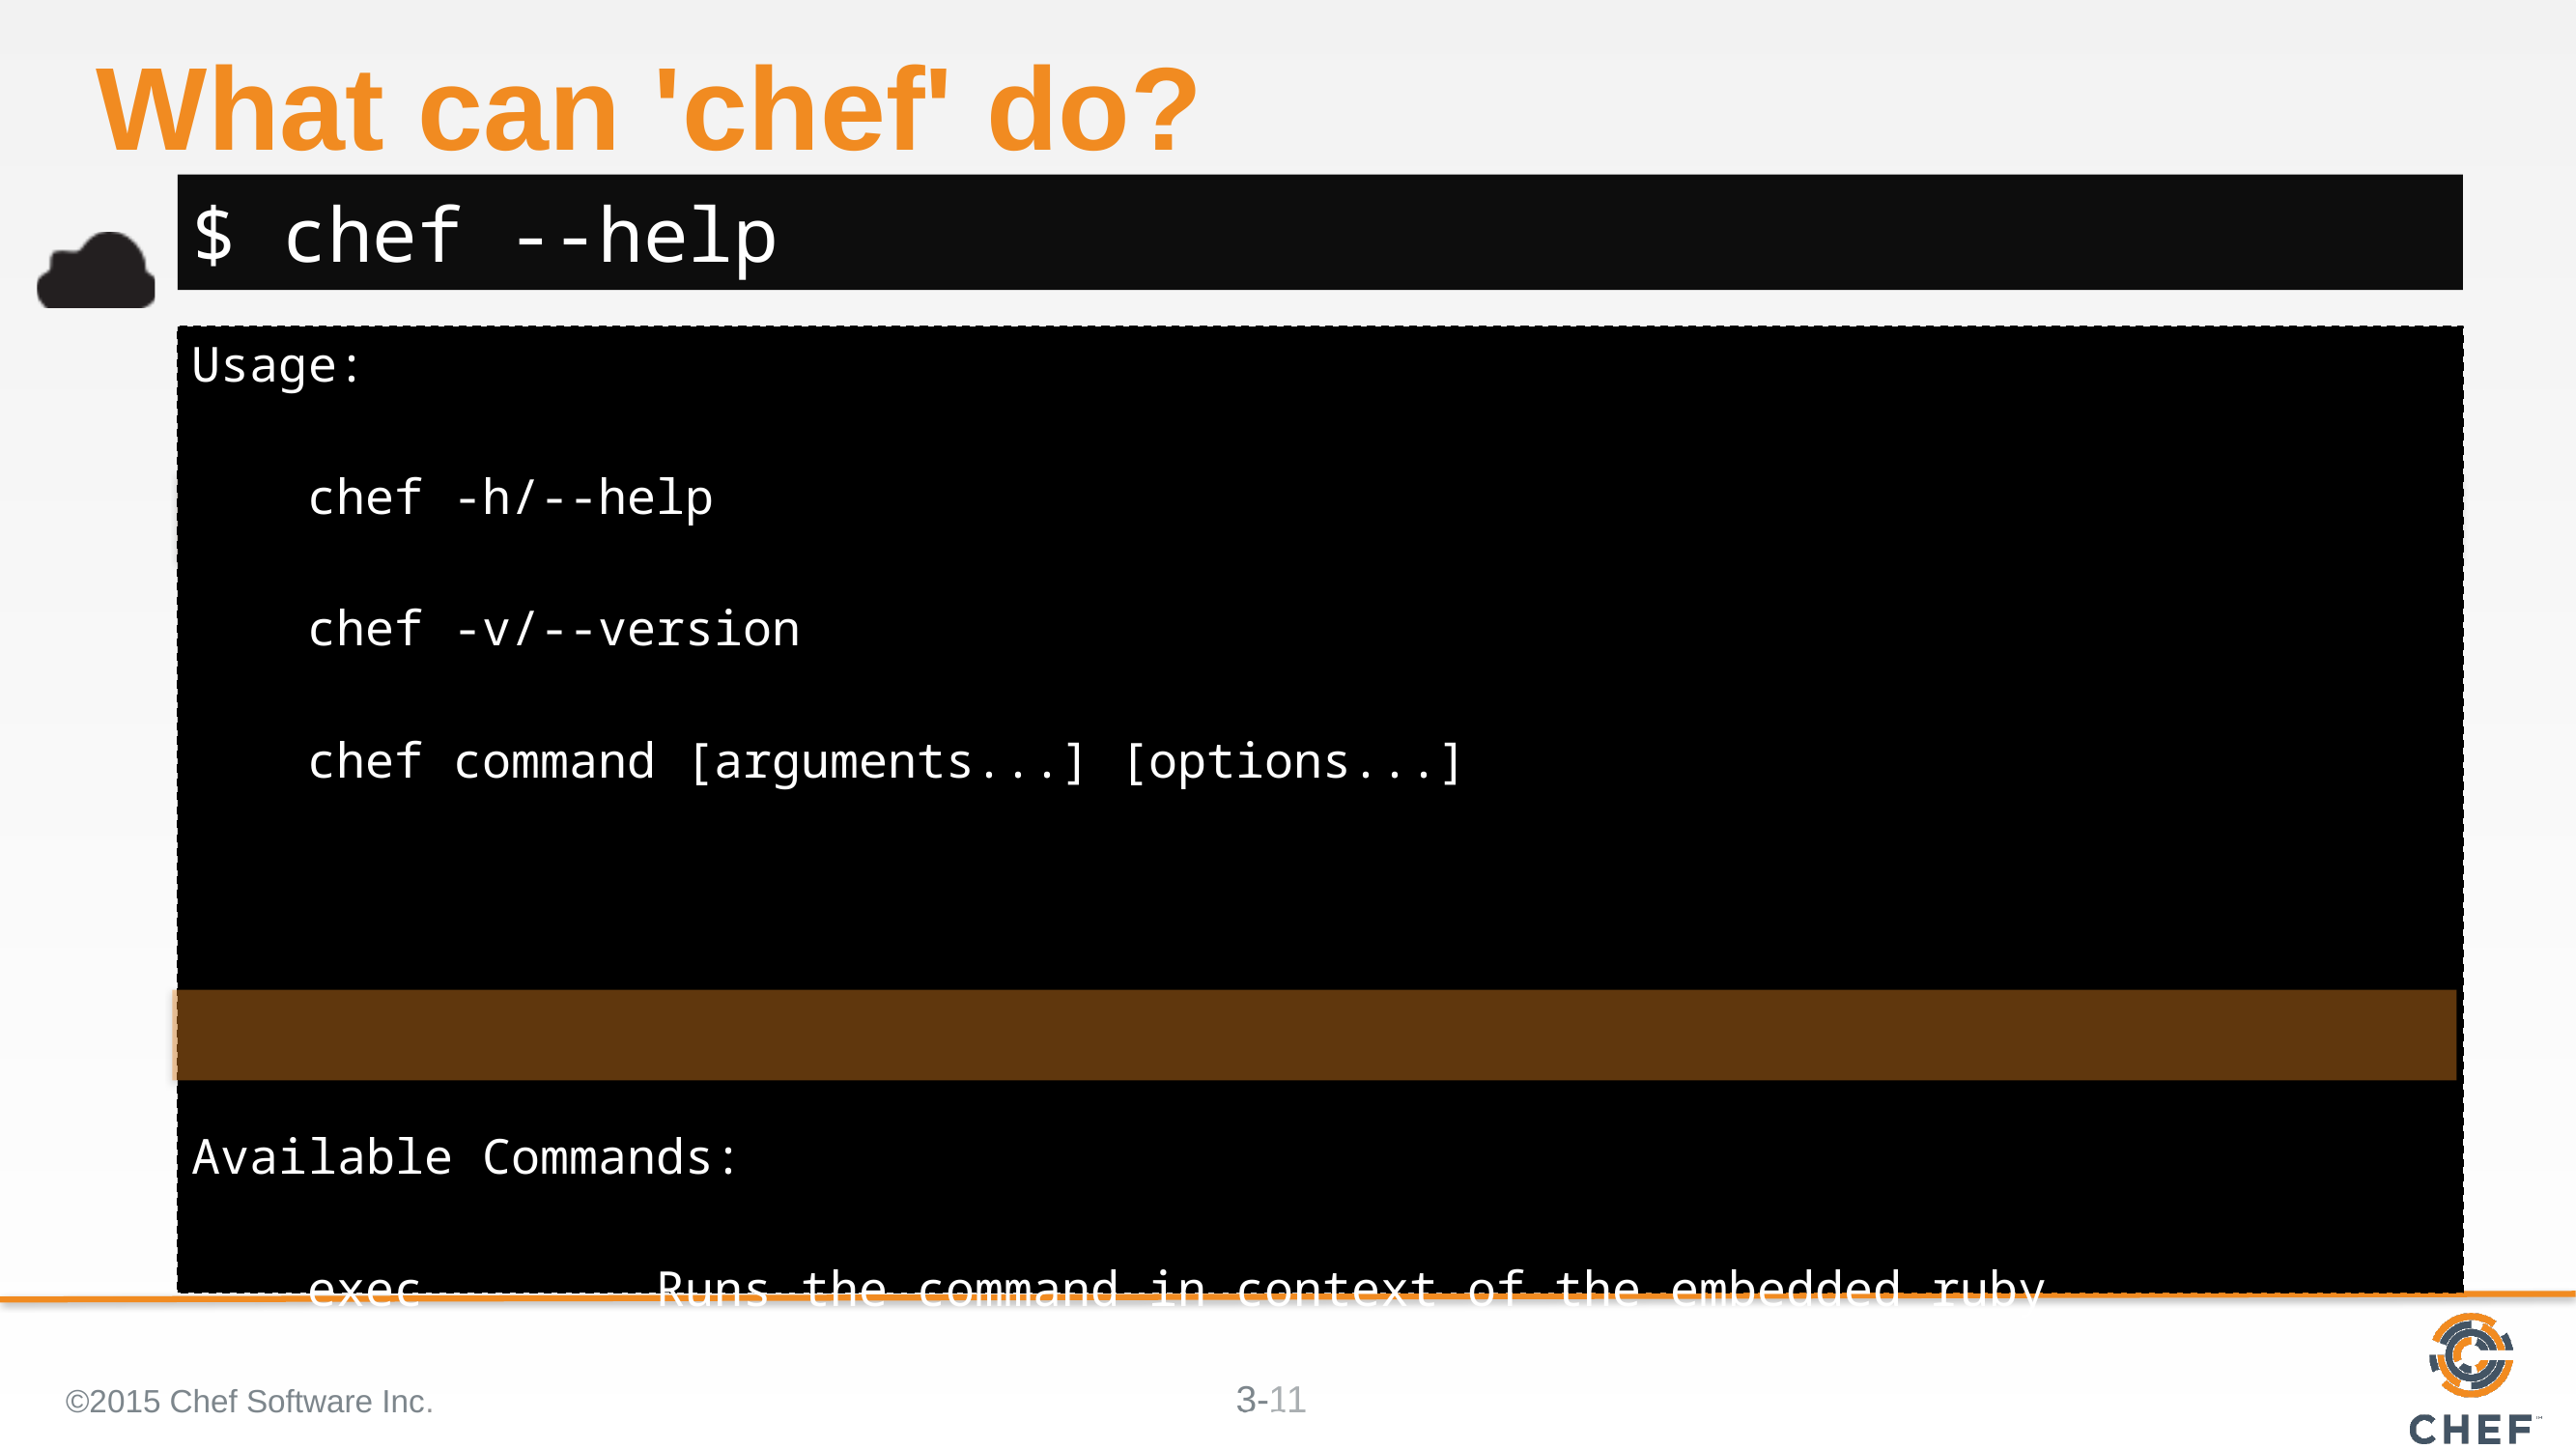

# What can 'chef' do?
$ chef --help
Usage:
    chef -h/--help
    chef -v/--version
    chef command [arguments...] [options...]

Available Commands:
    exec        Runs the command in context of the embedded ruby
    gem         Runs the `gem` command in context of the embedded ruby
    generate    Generate a new app, cookbook, or component
    shell-init  Initialize your shell to use ChefDK as your primary ruby
    install     Install cookbooks from a Policyfile and generate a locked cookbook set
    update      Updates a Policyfile.lock.json with latest run_list and cookbooks

©2015 Chef Software Inc.
11